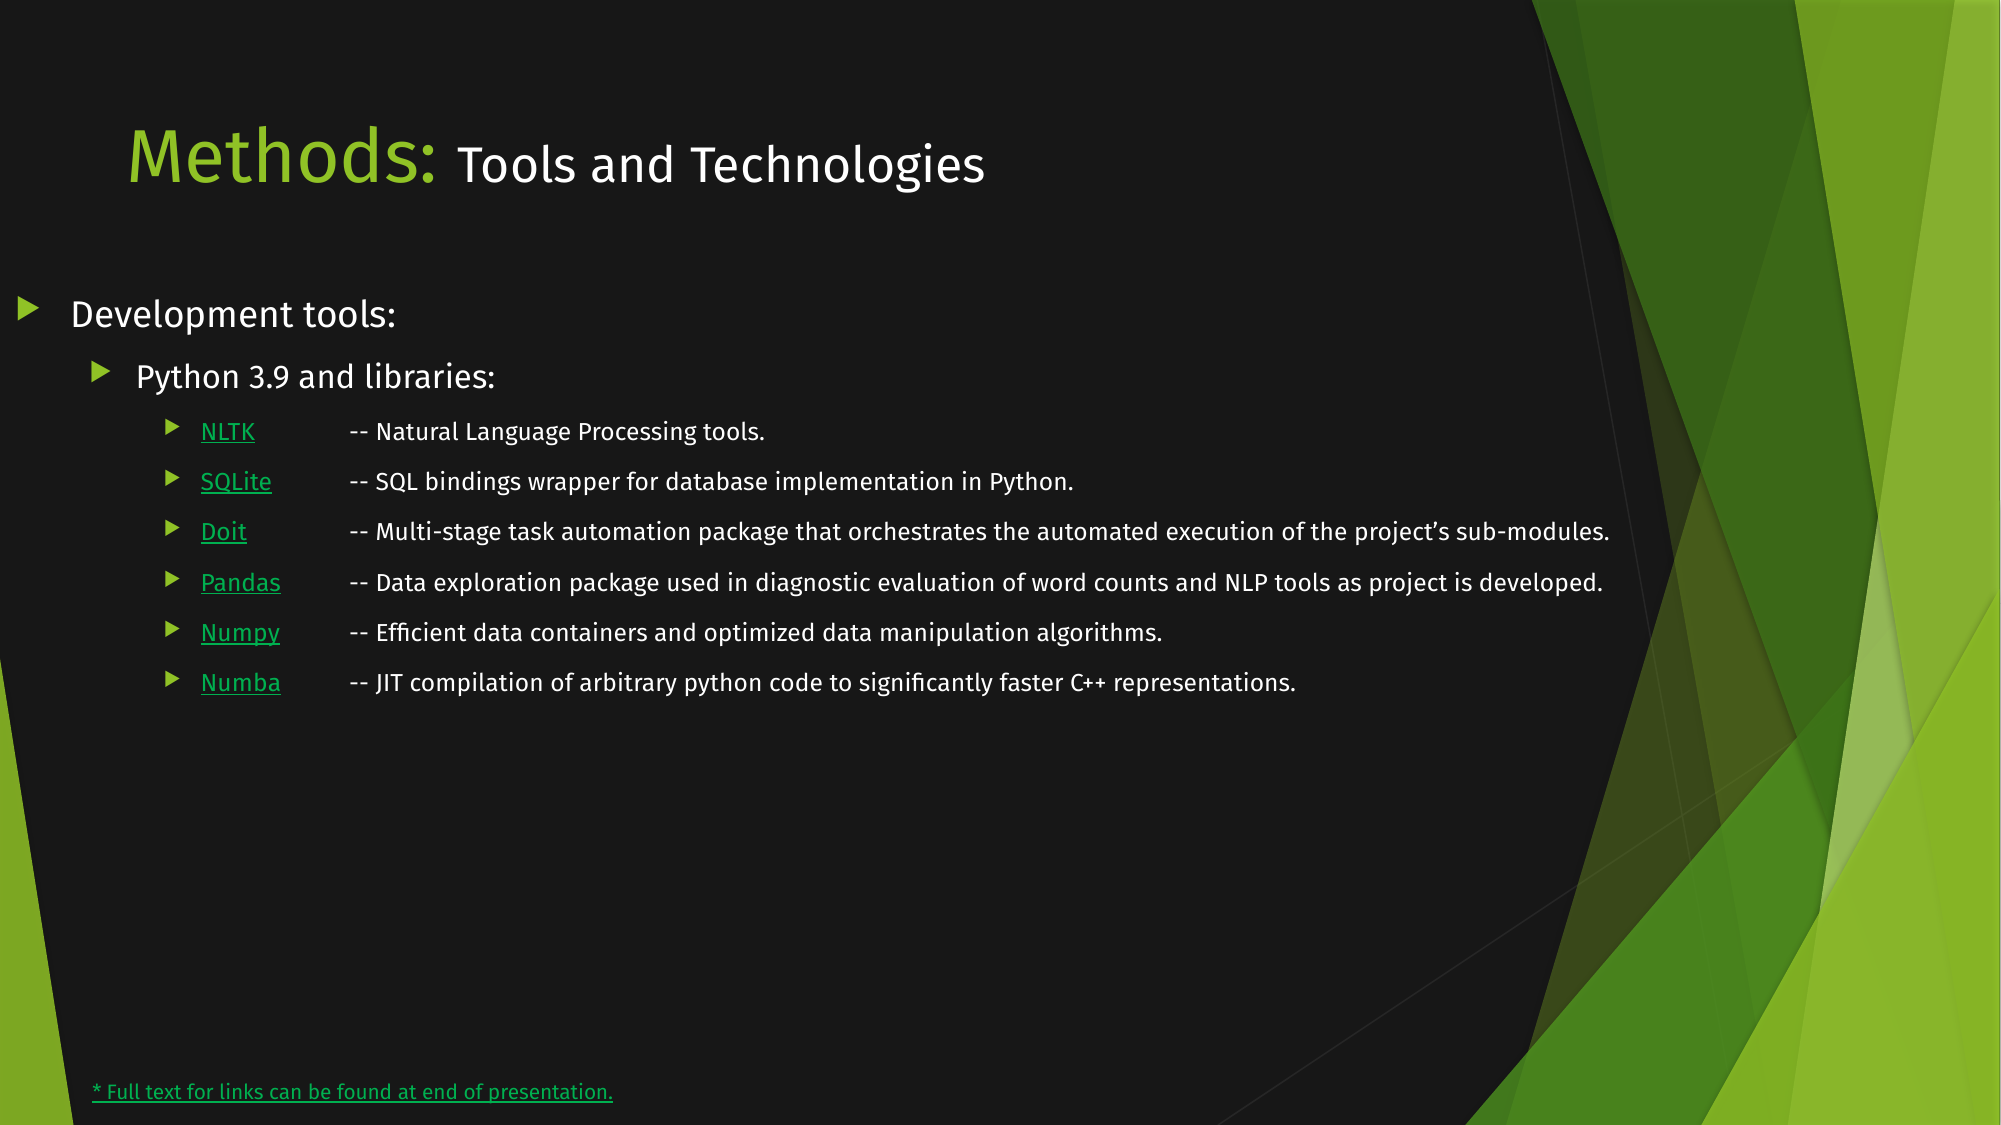

Methods: Tools and Technologies
Development tools:
Python 3.9 and libraries:
NLTK		-- Natural Language Processing tools.
SQLite   		-- SQL bindings wrapper for database implementation in Python.
Doit		-- Multi-stage task automation package that orchestrates the automated execution of the project’s sub-modules.
Pandas		-- Data exploration package used in diagnostic evaluation of word counts and NLP tools as project is developed.
Numpy		-- Efficient data containers and optimized data manipulation algorithms.
Numba		-- JIT compilation of arbitrary python code to significantly faster C++ representations.

* Full text for links can be found at end of presentation.